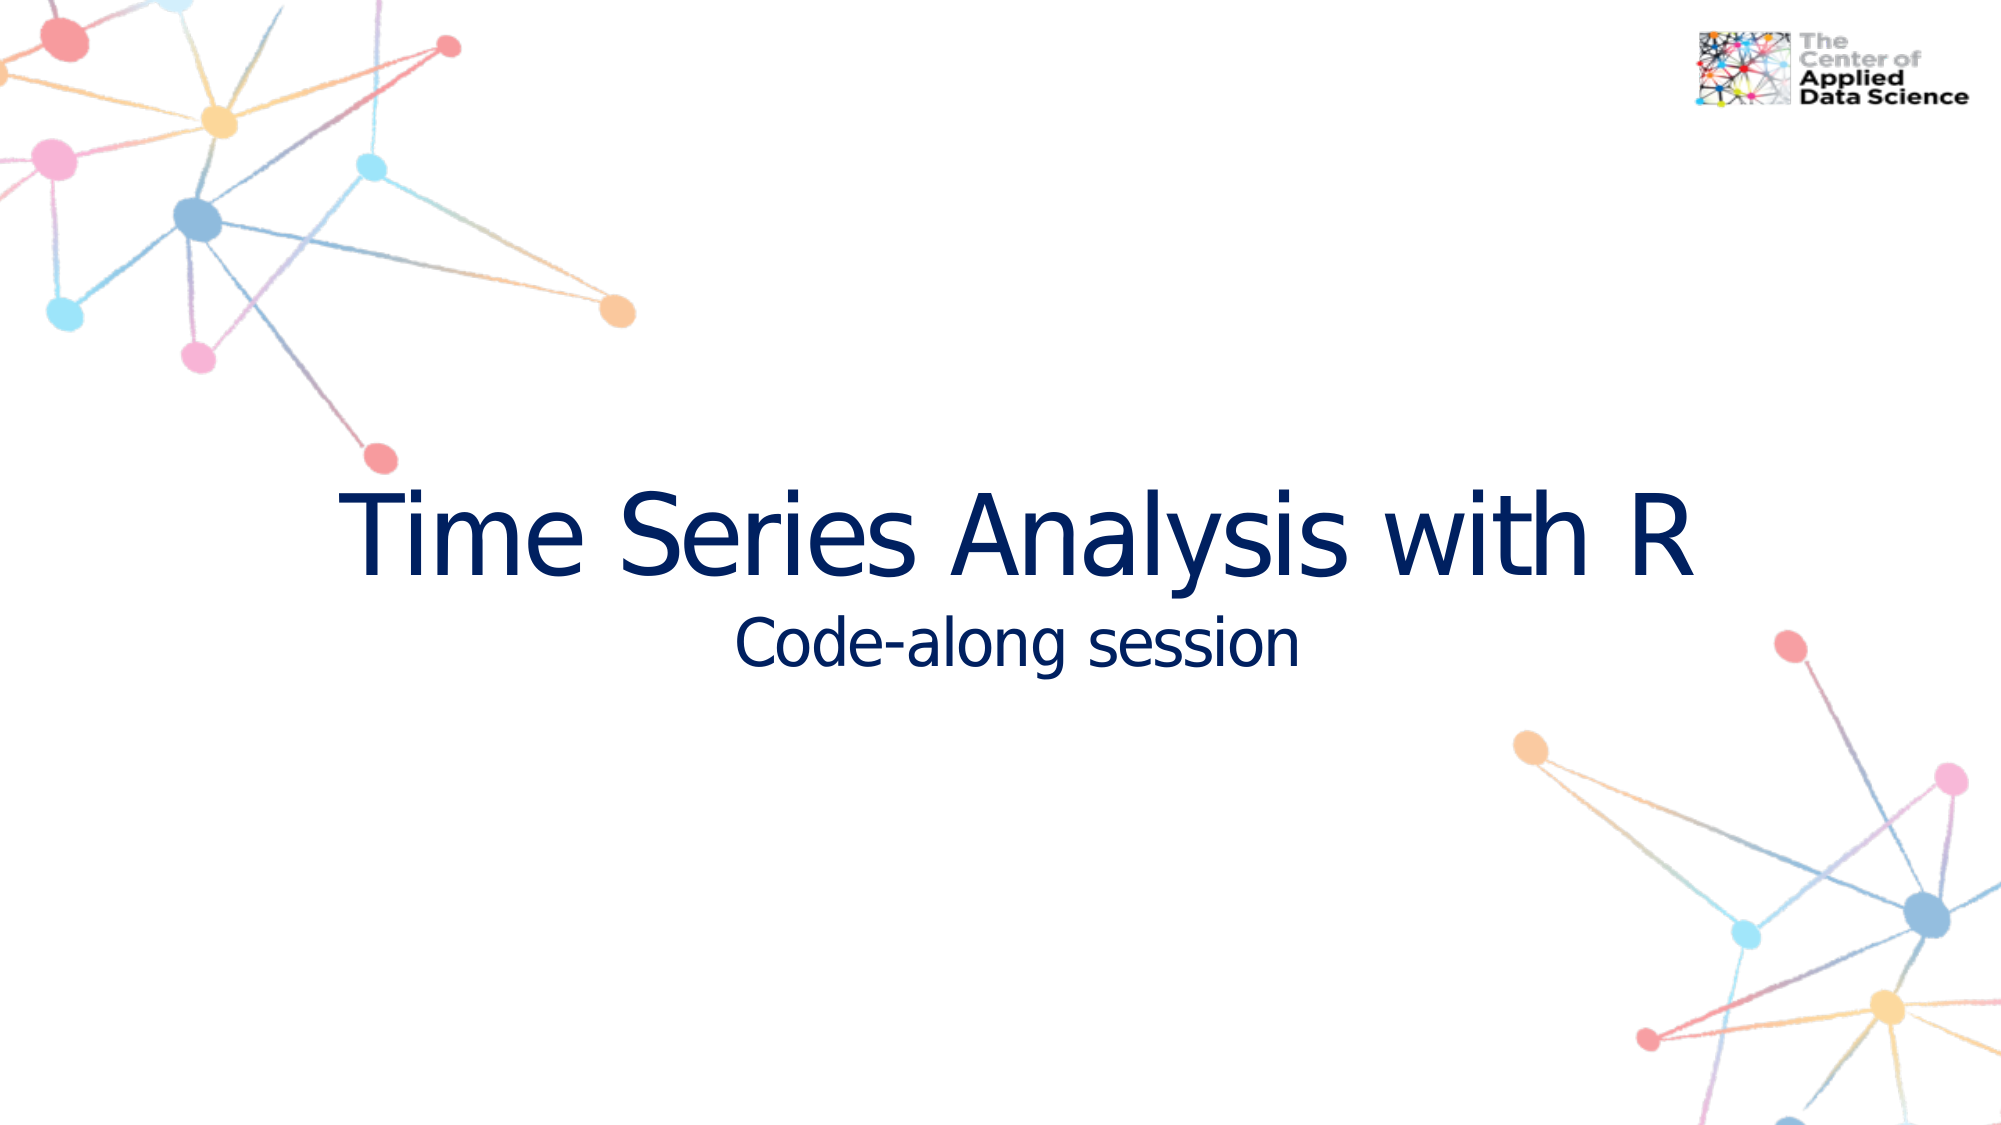

# Time Series Analysis with R
Code-along session